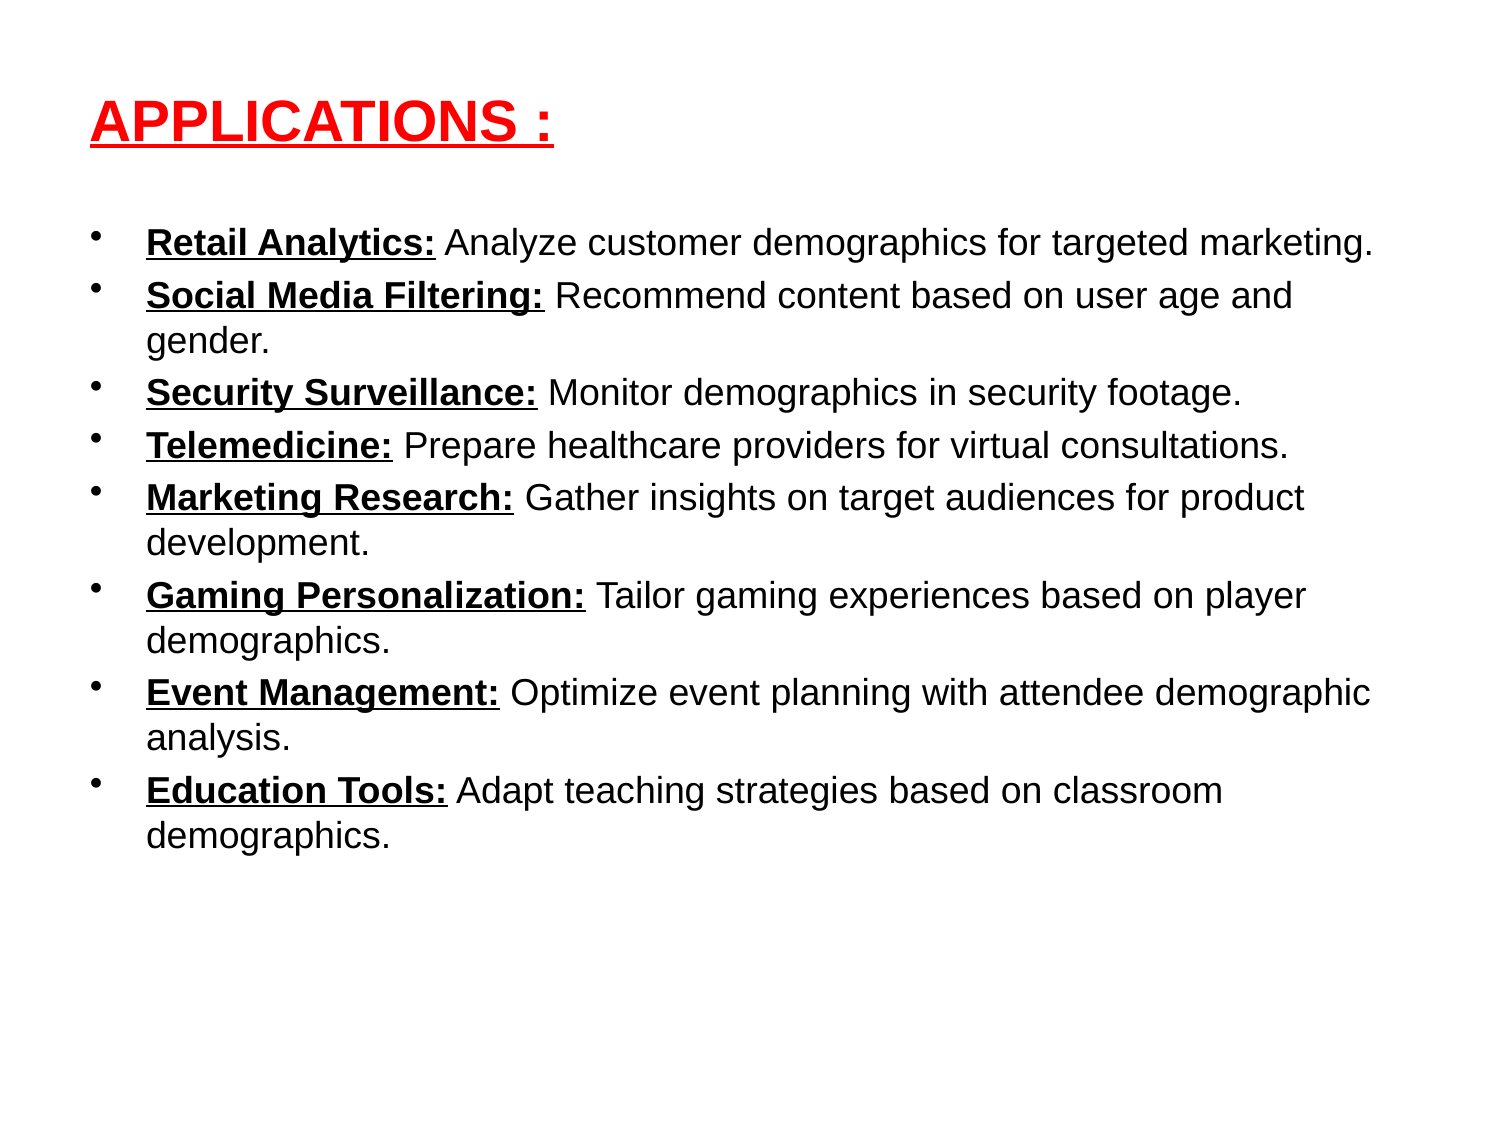

# APPLICATIONS :
Retail Analytics: Analyze customer demographics for targeted marketing.
Social Media Filtering: Recommend content based on user age and gender.
Security Surveillance: Monitor demographics in security footage.
Telemedicine: Prepare healthcare providers for virtual consultations.
Marketing Research: Gather insights on target audiences for product development.
Gaming Personalization: Tailor gaming experiences based on player demographics.
Event Management: Optimize event planning with attendee demographic analysis.
Education Tools: Adapt teaching strategies based on classroom demographics.